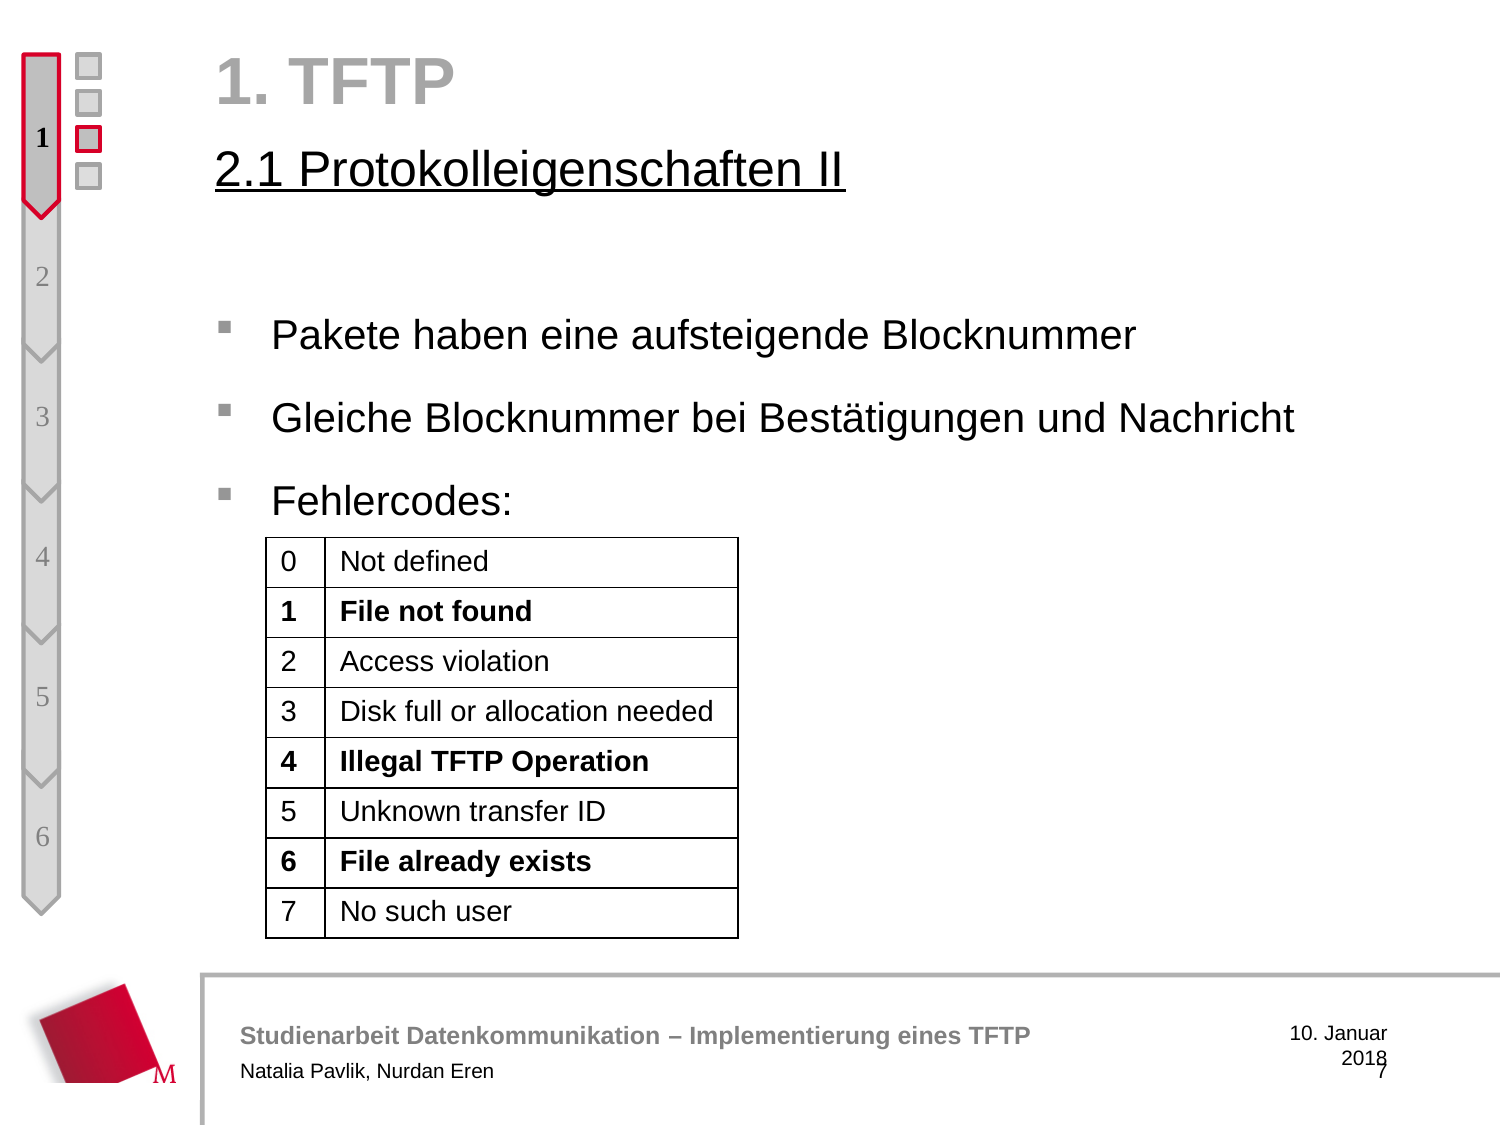

# 1. TFTP

1

2

3

4

5

6

2.1 Protokolleigenschaften II

Pakete haben eine aufsteigende Blocknummer
Gleiche Blocknummer bei Bestätigungen und Nachricht
Fehlercodes:

| 0 | Not defined |
| --- | --- |
| 1 | File not found |
| 2 | Access violation |
| 3 | Disk full or allocation needed |
| 4 | Illegal TFTP Operation |
| 5 | Unknown transfer ID |
| 6 | File already exists |
| 7 | No such user |

10. Januar 2018
Natalia Pavlik, Nurdan Eren
7